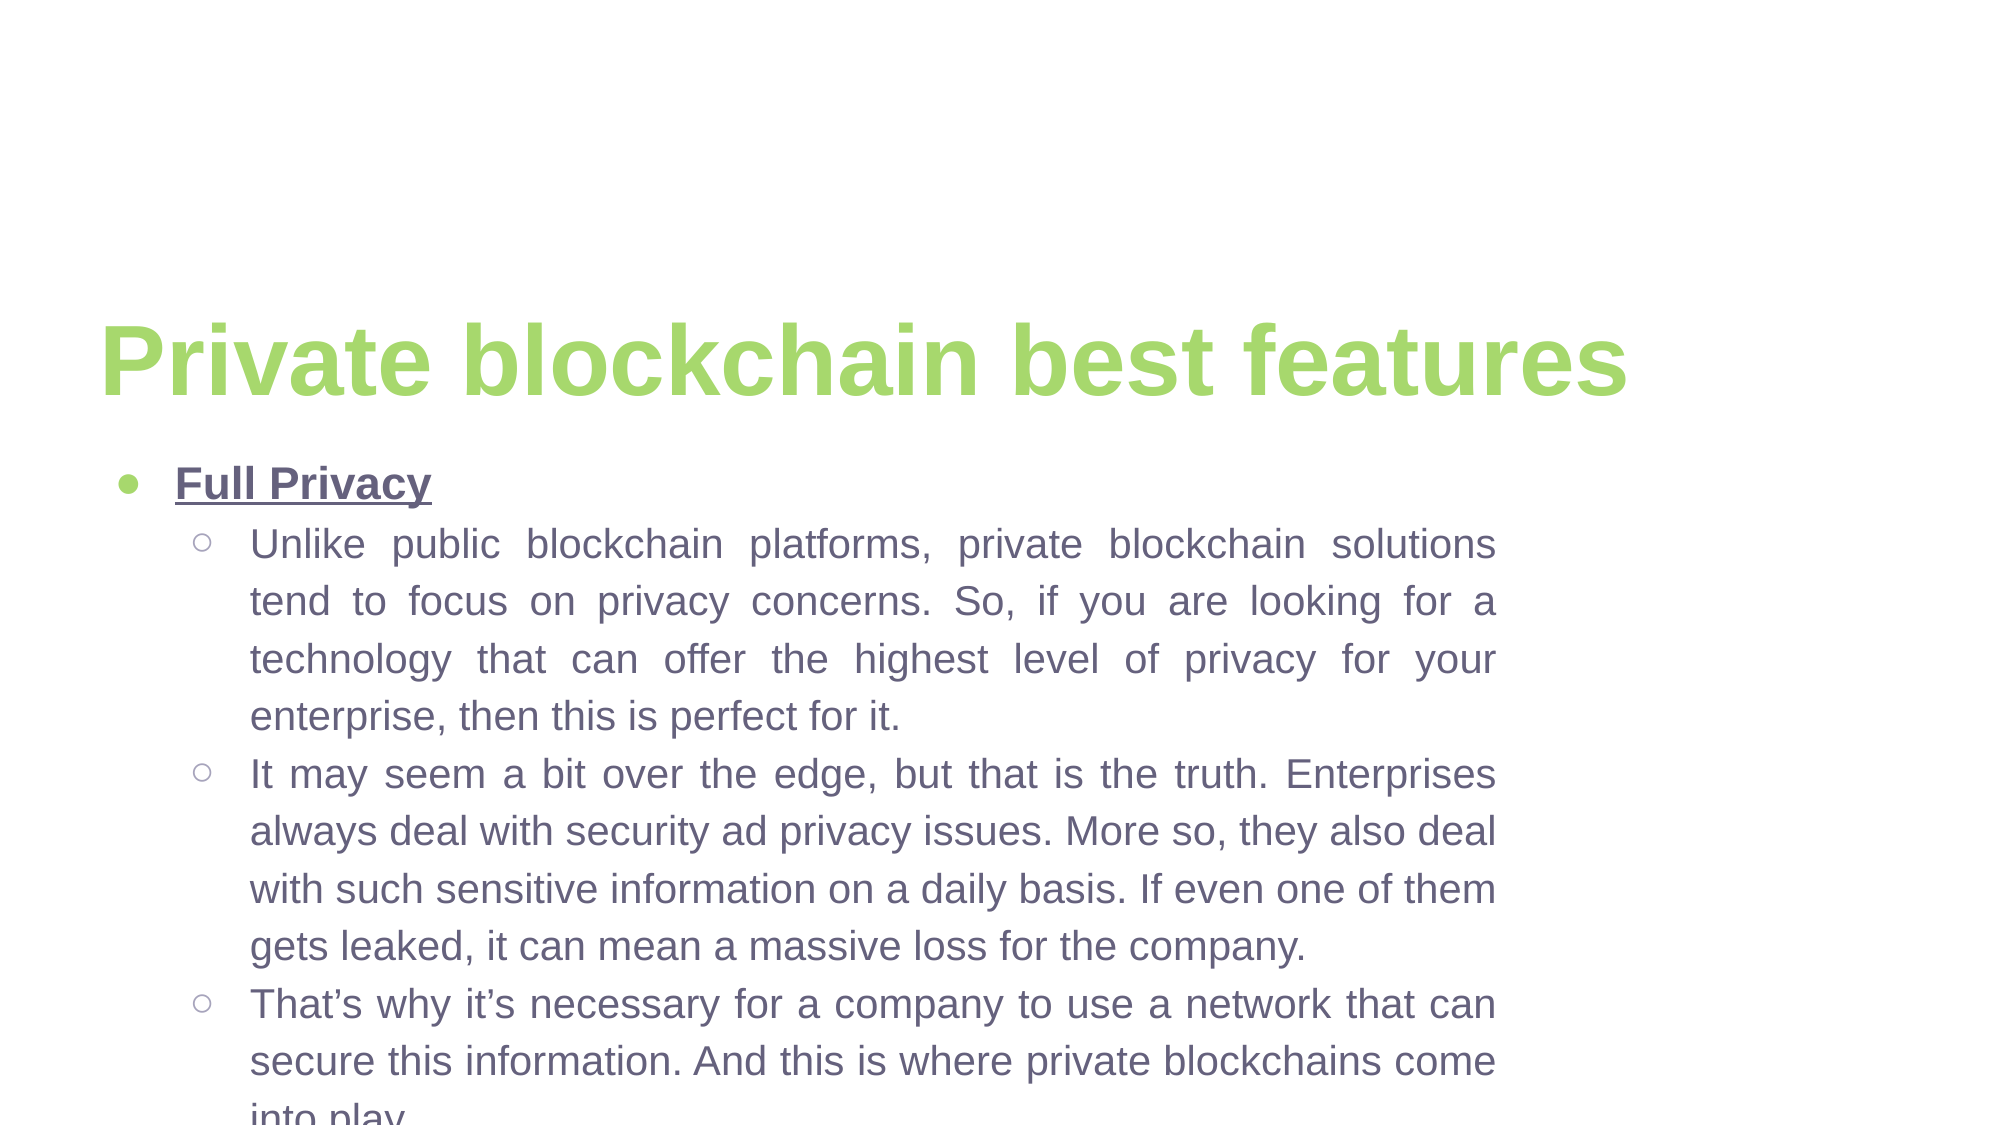

# Private blockchain best features
Full Privacy
Unlike public blockchain platforms, private blockchain solutions tend to focus on privacy concerns. So, if you are looking for a technology that can offer the highest level of privacy for your enterprise, then this is perfect for it.
It may seem a bit over the edge, but that is the truth. Enterprises always deal with security ad privacy issues. More so, they also deal with such sensitive information on a daily basis. If even one of them gets leaked, it can mean a massive loss for the company.
That’s why it’s necessary for a company to use a network that can secure this information. And this is where private blockchains come into play.